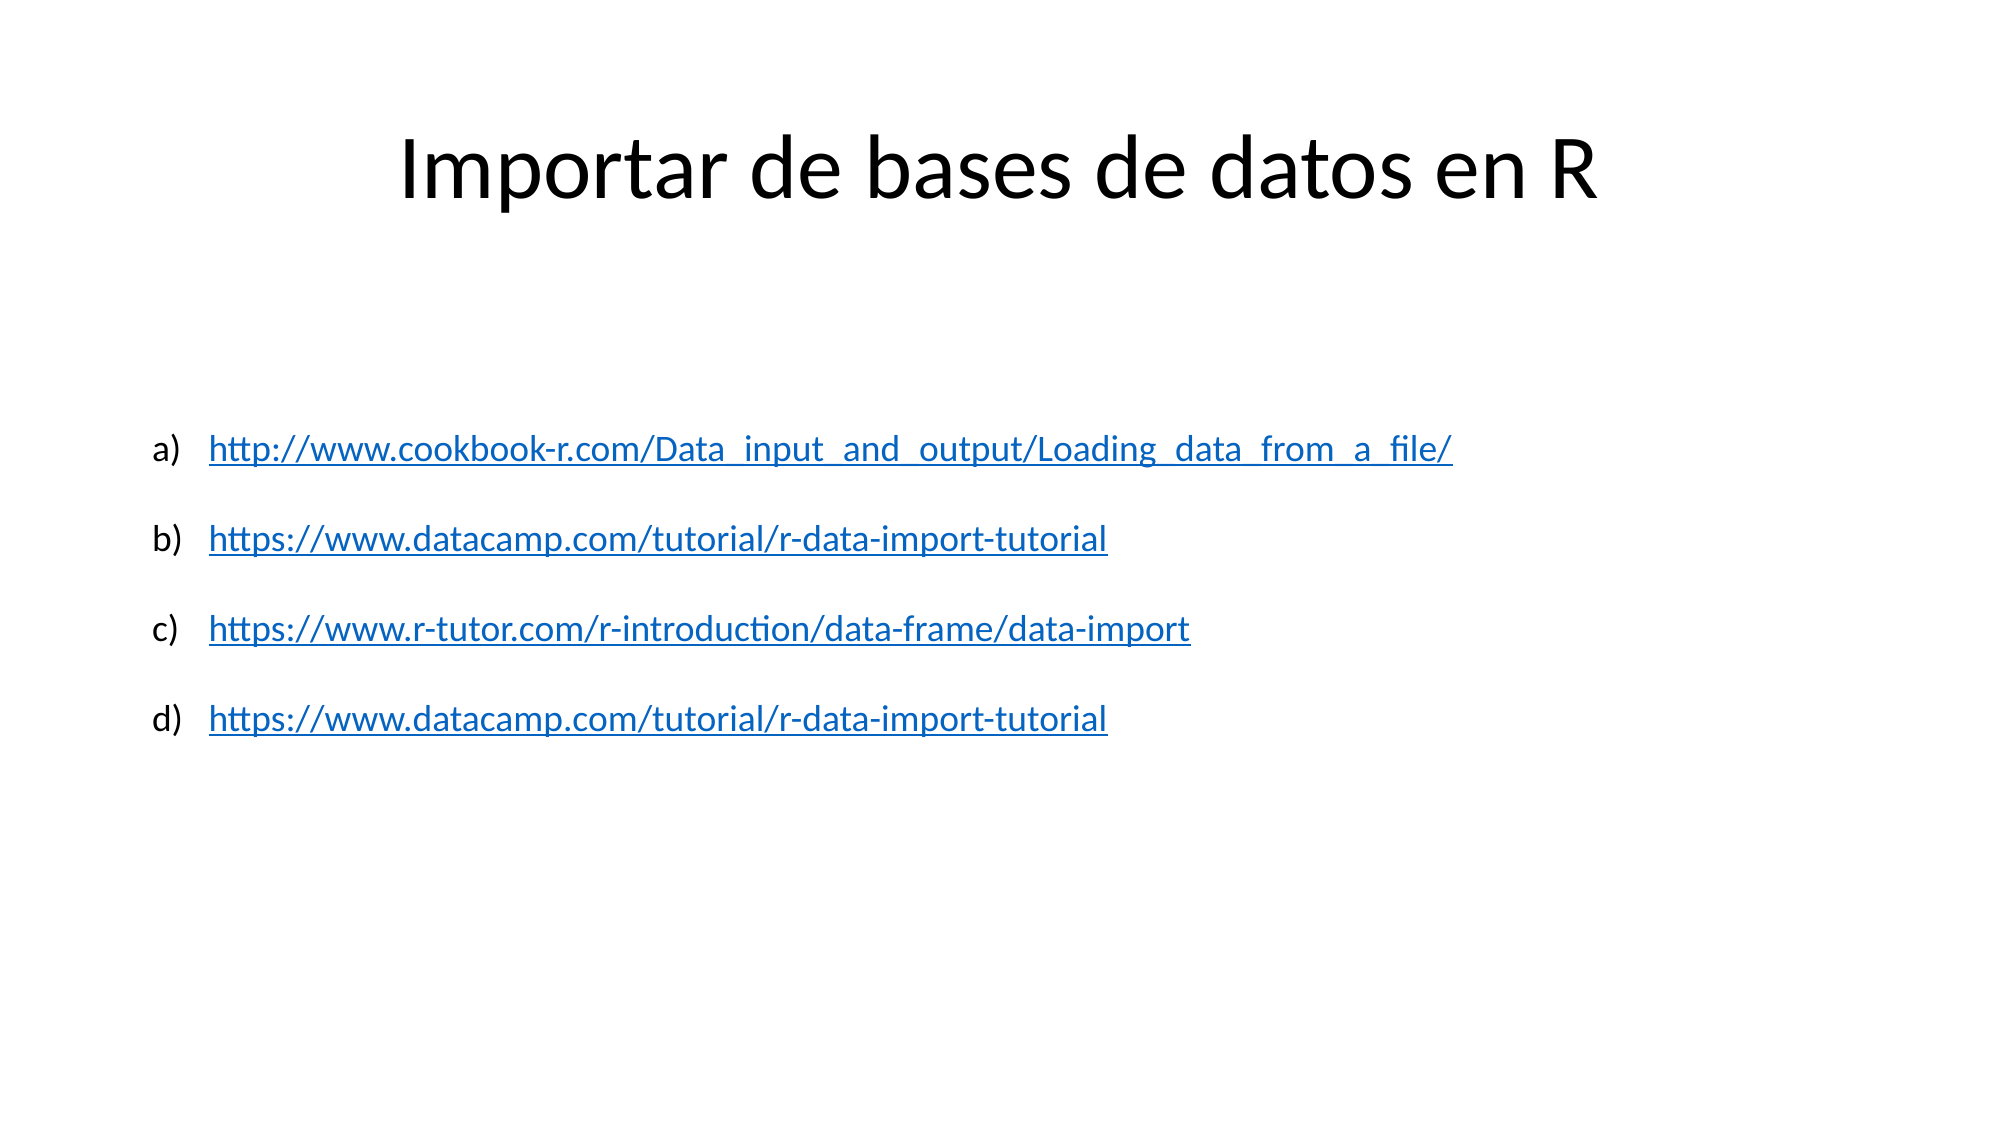

# Importar de bases de datos en R

http://www.cookbook-r.com/Data_input_and_output/Loading_data_from_a_file/
https://www.datacamp.com/tutorial/r-data-import-tutorial
https://www.r-tutor.com/r-introduction/data-frame/data-import
https://www.datacamp.com/tutorial/r-data-import-tutorial